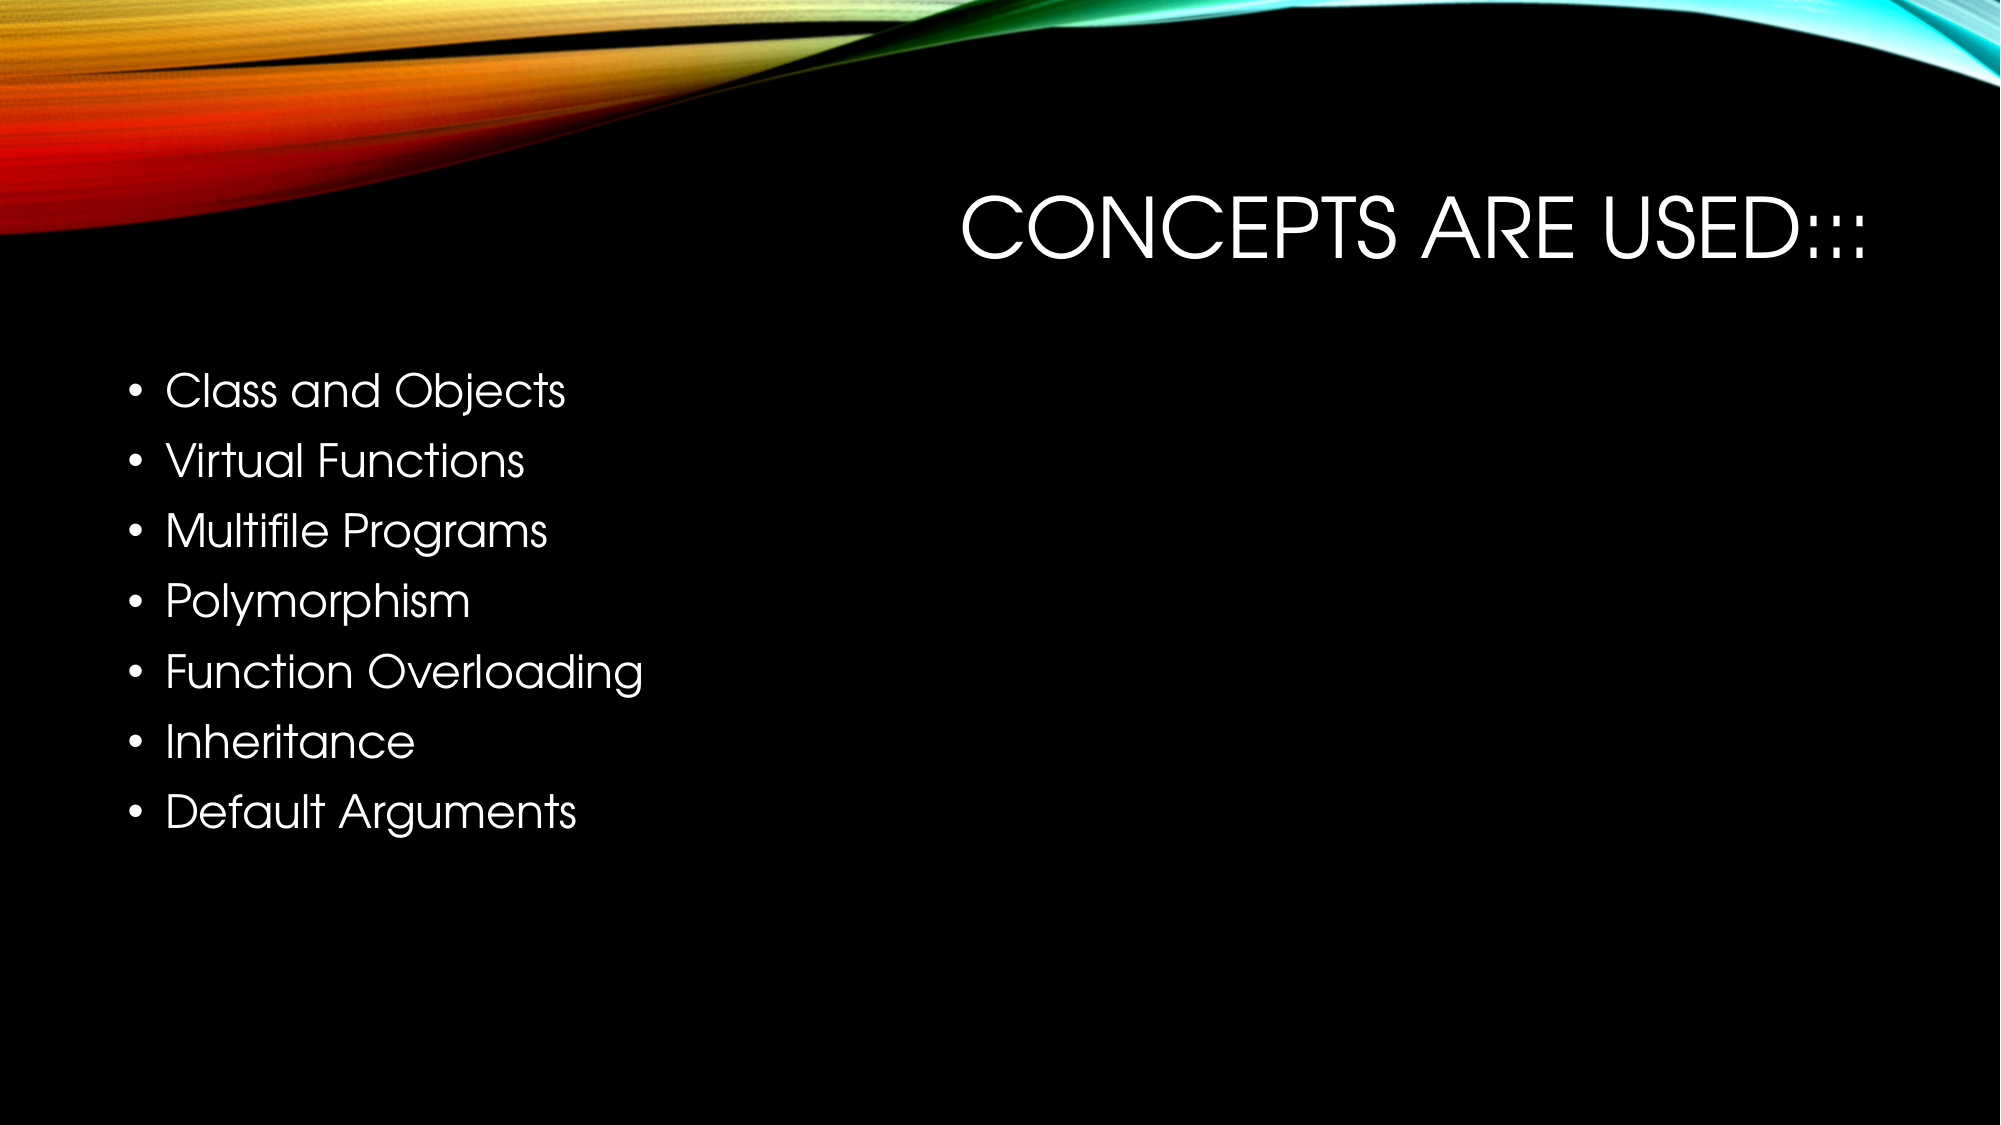

# Concepts ARE USED:::
Class and Objects
Virtual Functions
Multifile Programs
Polymorphism
Function Overloading
Inheritance
Default Arguments